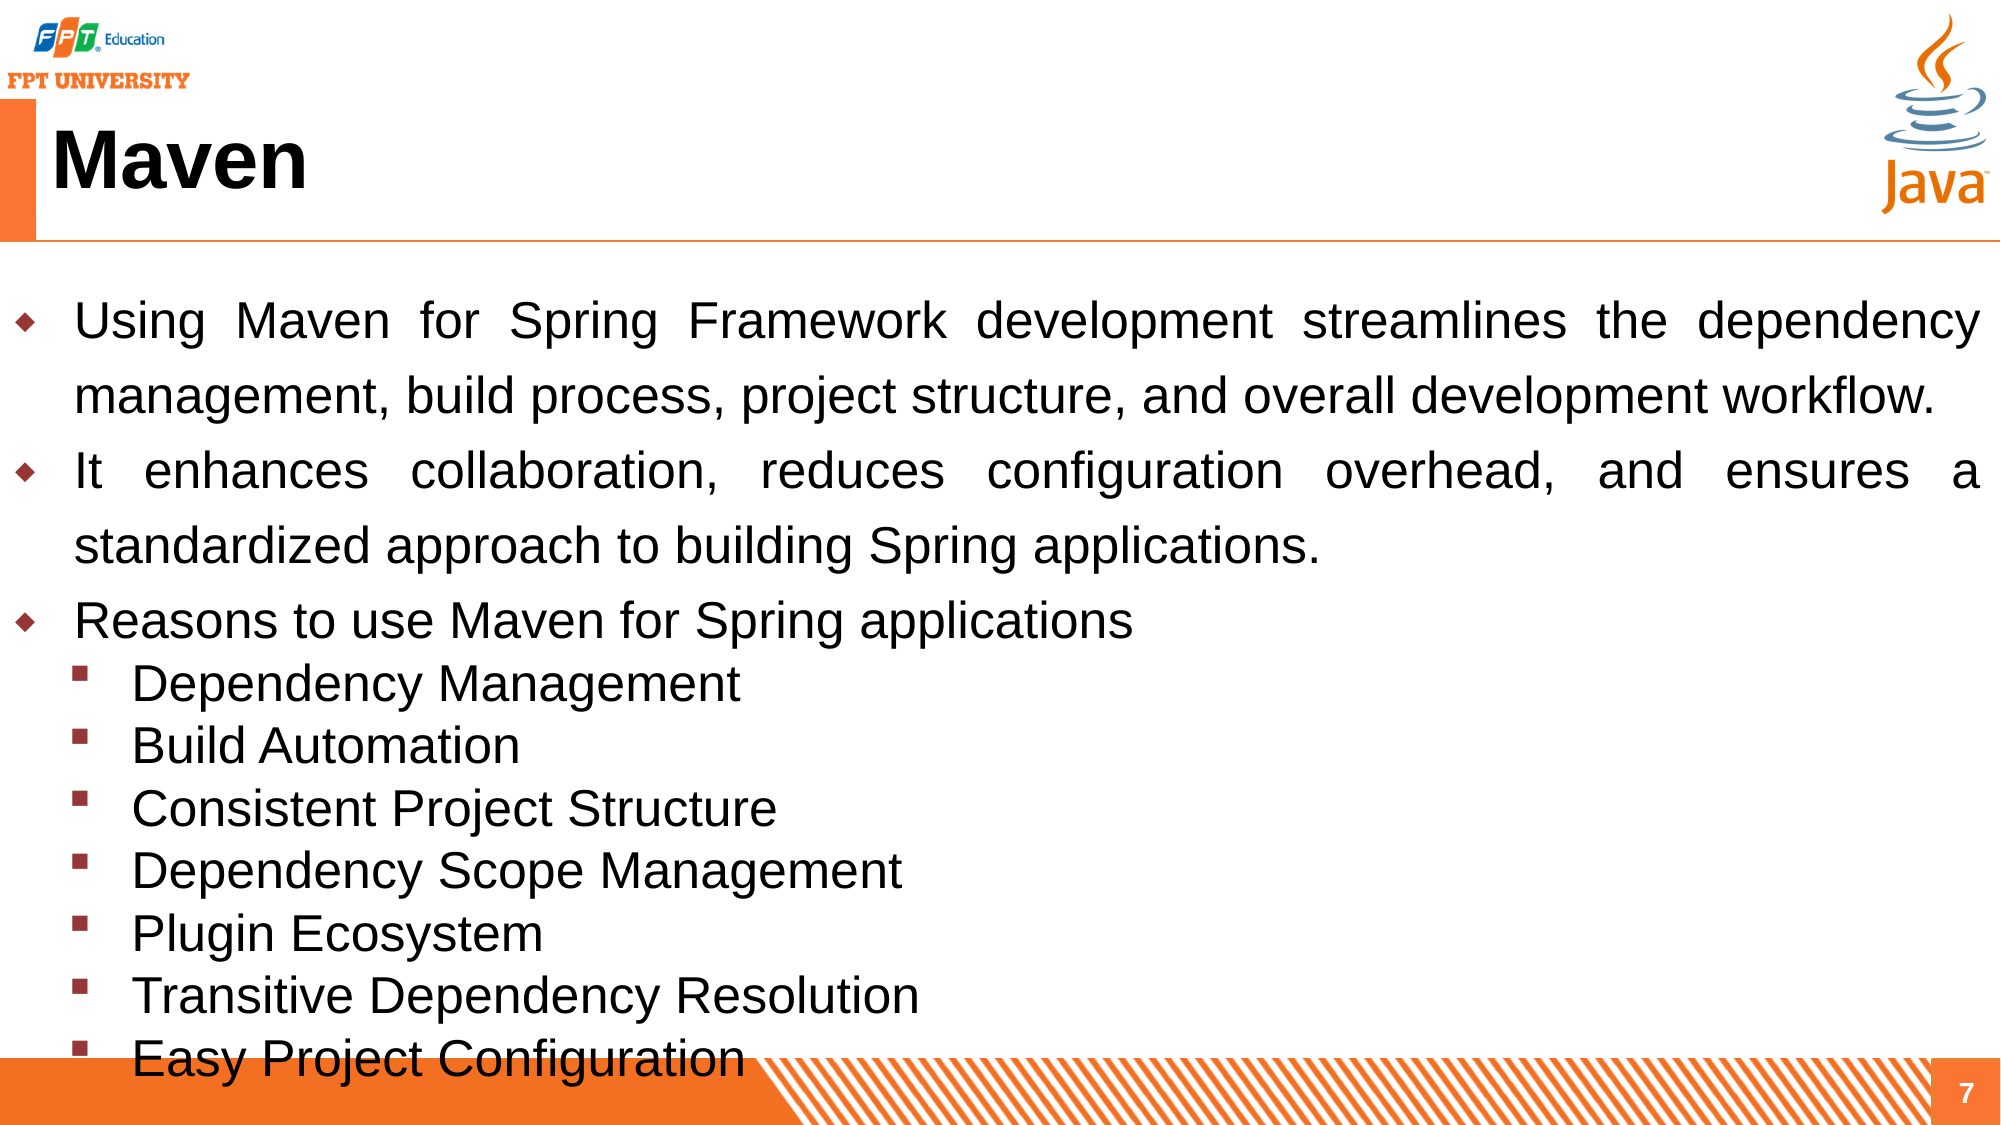

# Maven
Using Maven for Spring Framework development streamlines the dependency management, build process, project structure, and overall development workflow.
It enhances collaboration, reduces configuration overhead, and ensures a standardized approach to building Spring applications.
Reasons to use Maven for Spring applications
Dependency Management
Build Automation
Consistent Project Structure
Dependency Scope Management
Plugin Ecosystem
Transitive Dependency Resolution
Easy Project Configuration

7